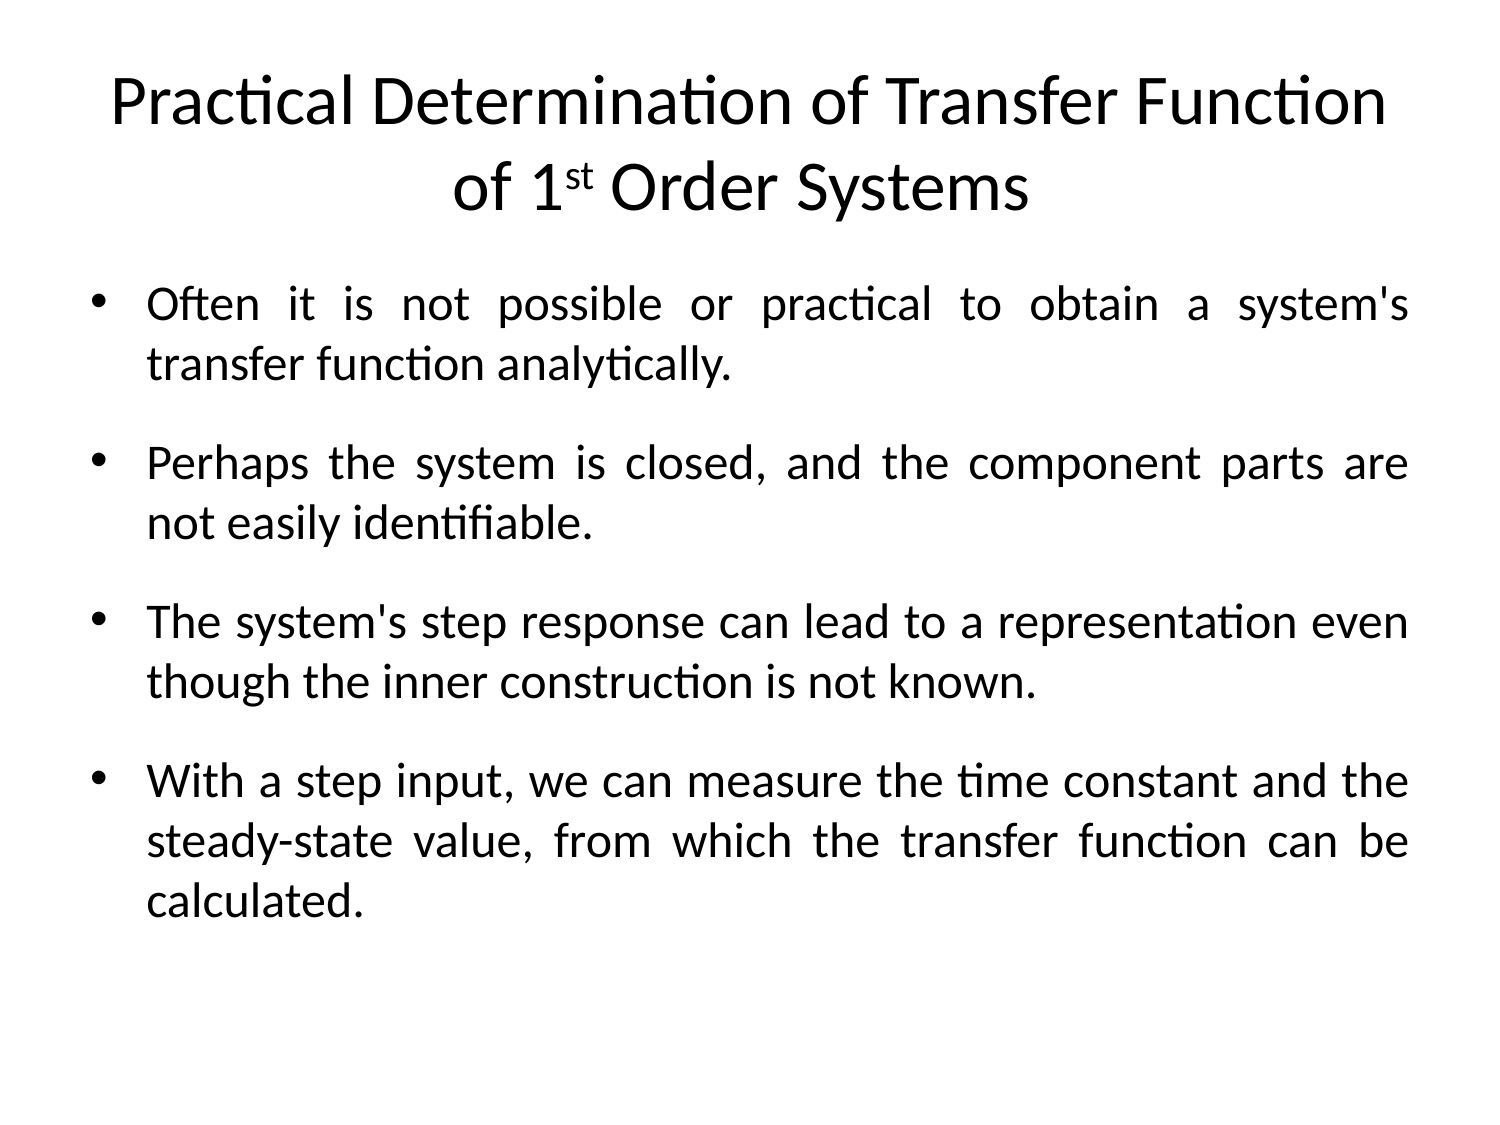

# Practical Determination of Transfer Function of 1st Order Systems
Often it is not possible or practical to obtain a system's transfer function analytically.

Perhaps the system is closed, and the component parts are not easily identifiable.

The system's step response can lead to a representation even though the inner construction is not known.

With a step input, we can measure the time constant and the steady-state value, from which the transfer function can be calculated.